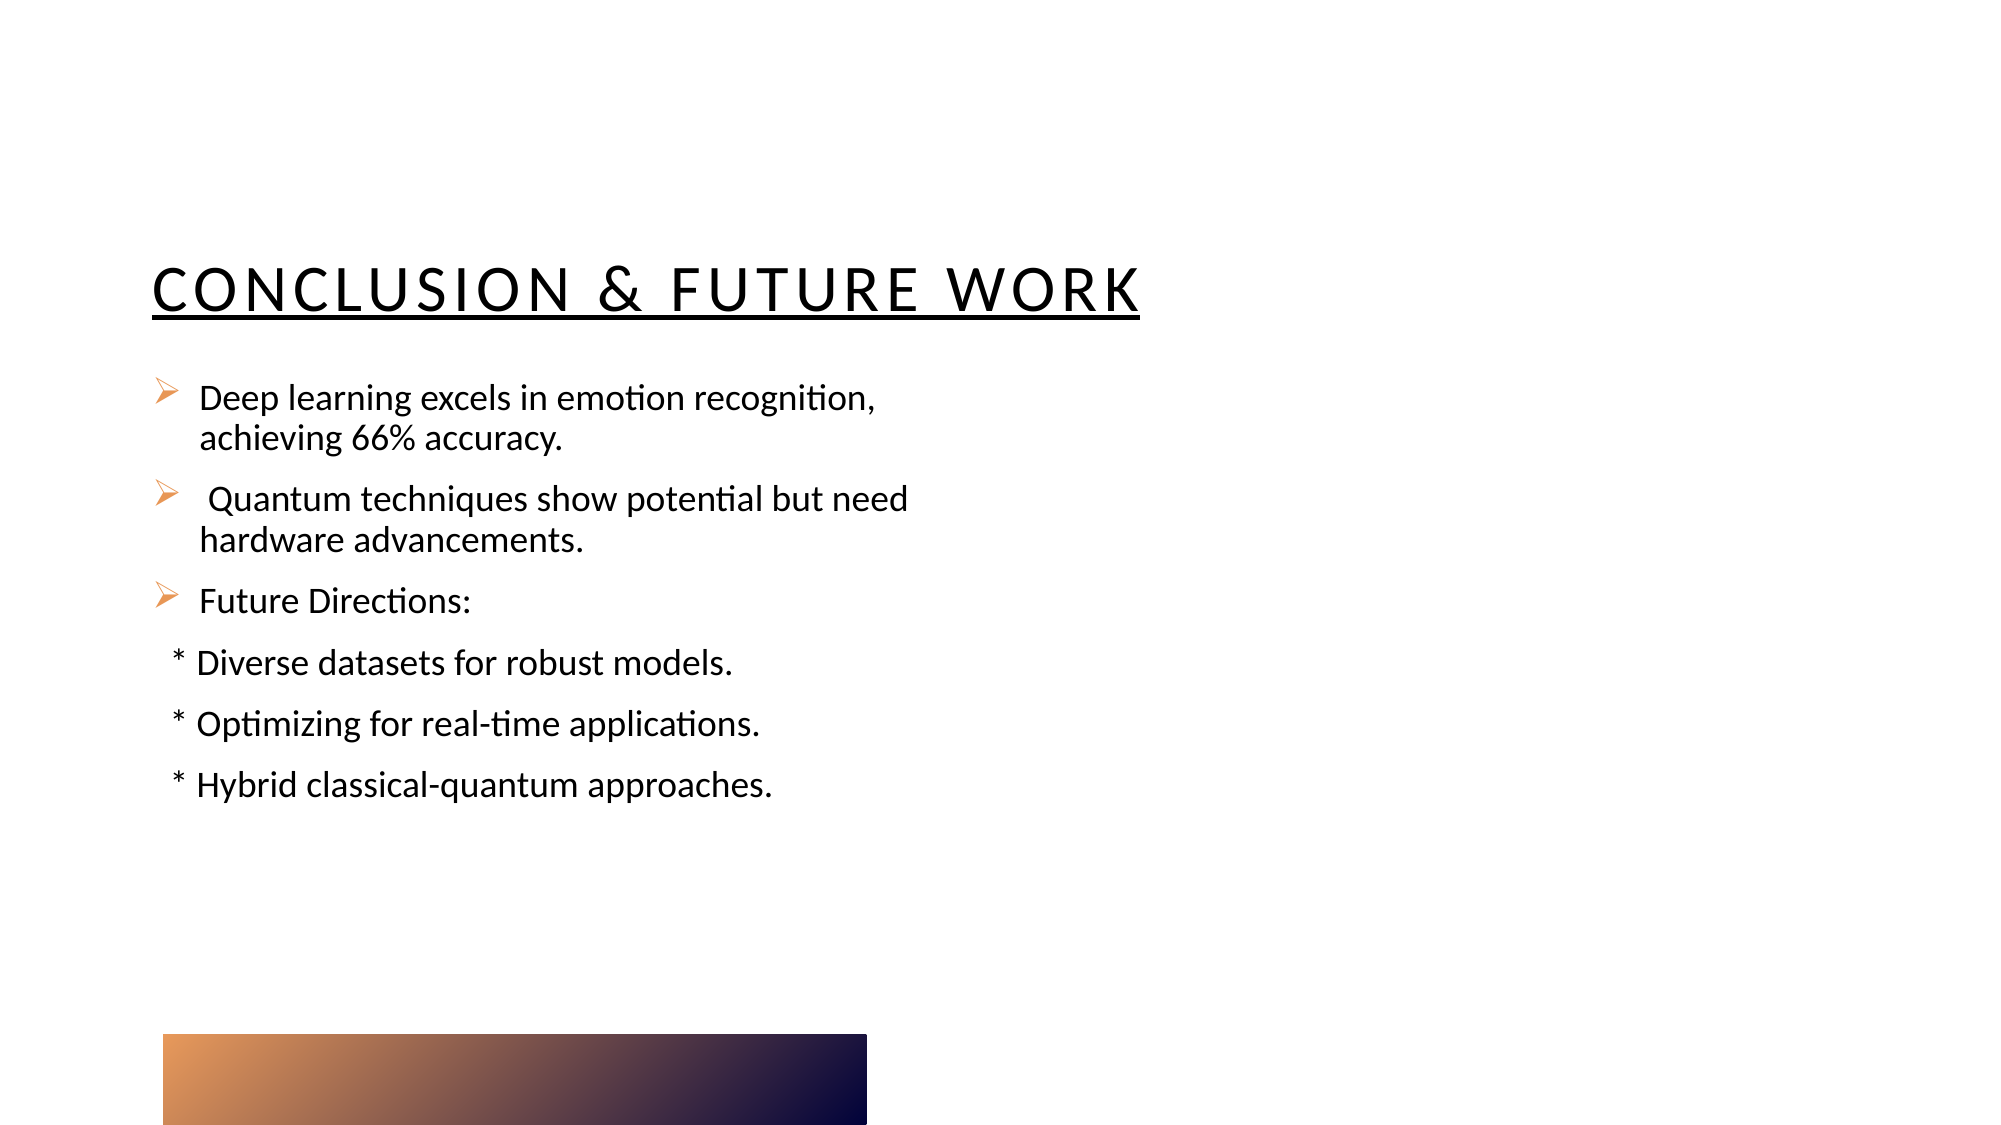

# Conclusion & Future Work
Deep learning excels in emotion recognition, achieving 66% accuracy.
 Quantum techniques show potential but need hardware advancements.
Future Directions:
  * Diverse datasets for robust models.
  * Optimizing for real-time applications.
  * Hybrid classical-quantum approaches.